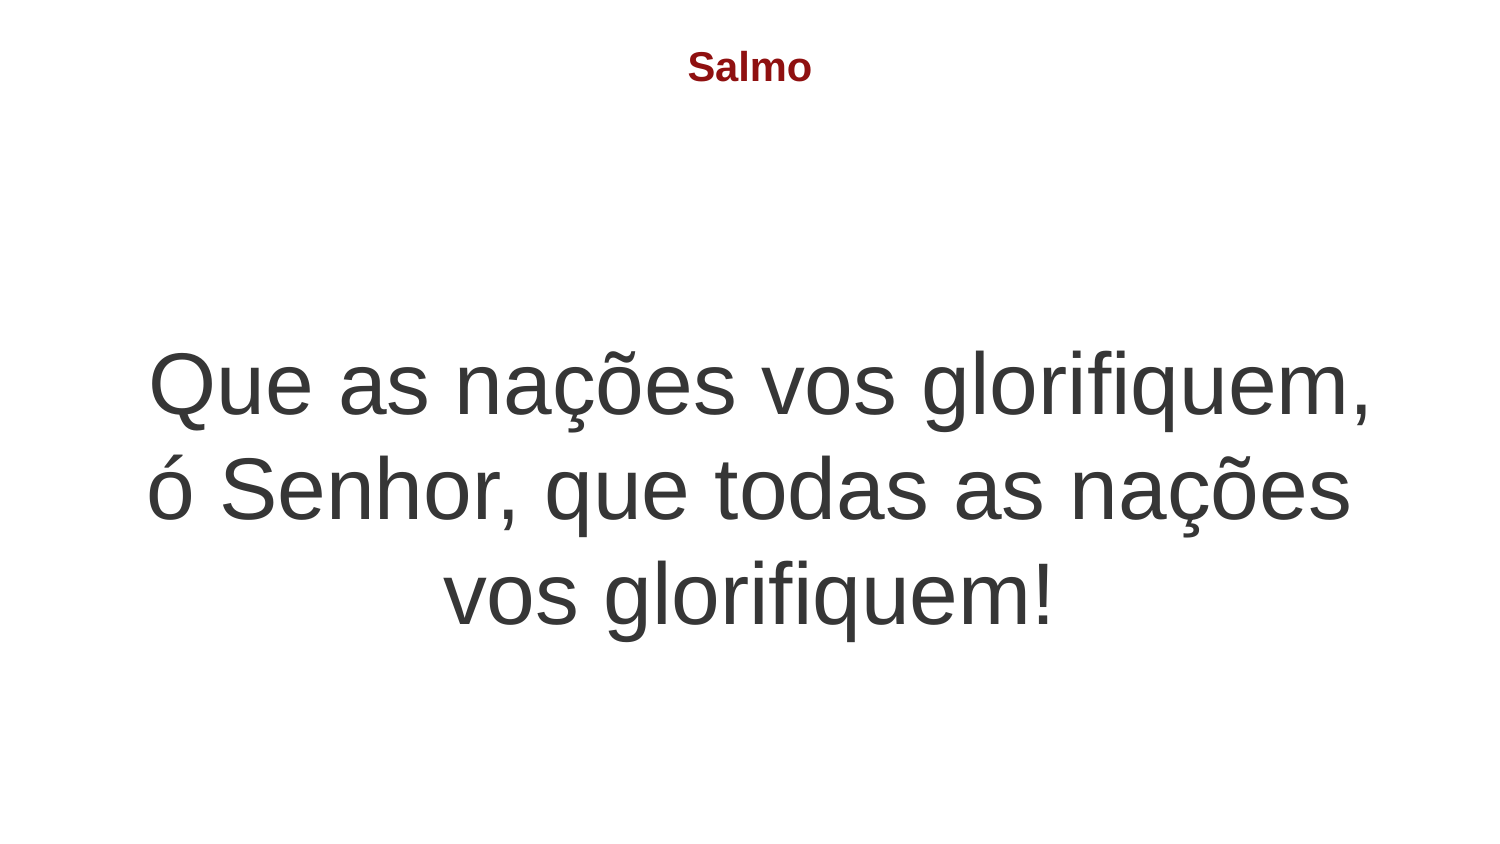

Salmo
 Que as nações vos glorifiquem, ó Senhor, que todas as nações vos glorifiquem!